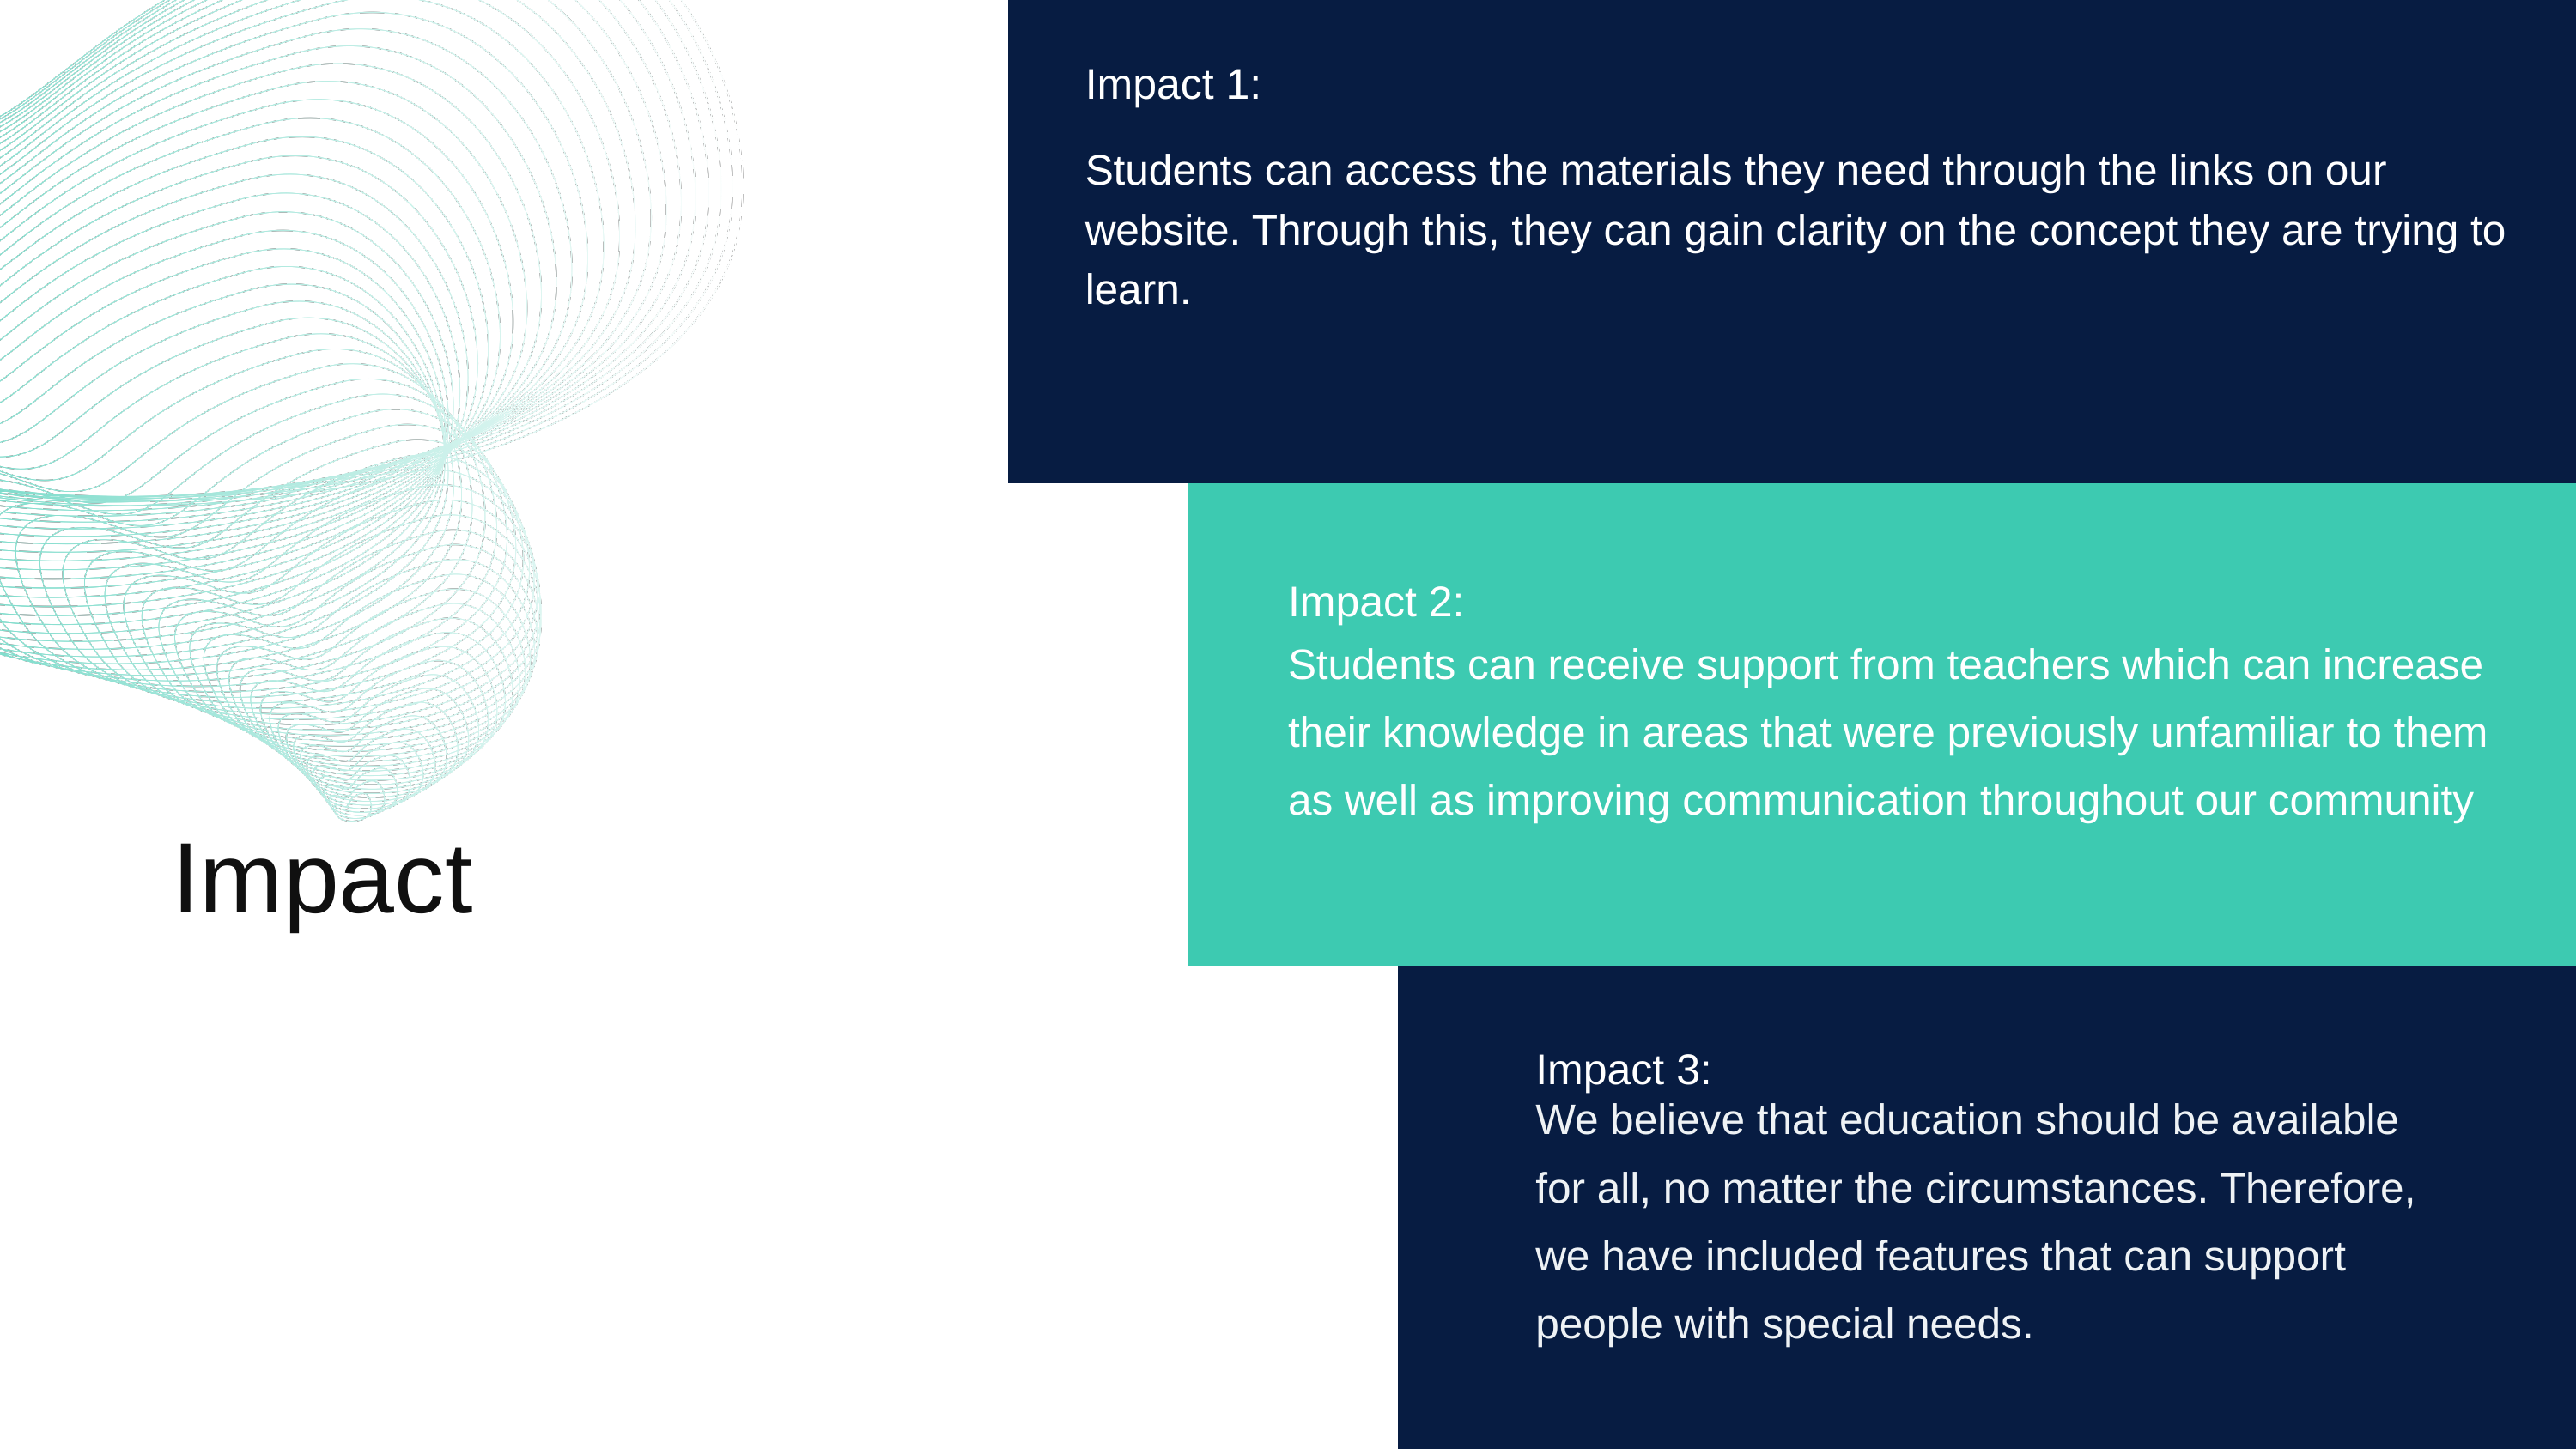

Impact 1:
Students can access the materials they need through the links on our website. Through this, they can gain clarity on the concept they are trying to learn.

Impact 2:
Students can receive support from teachers which can increase their knowledge in areas that were previously unfamiliar to them as well as improving communication throughout our community
Impact

Impact 3:
We believe that education should be available for all, no matter the circumstances. Therefore, we have included features that can support people with special needs.